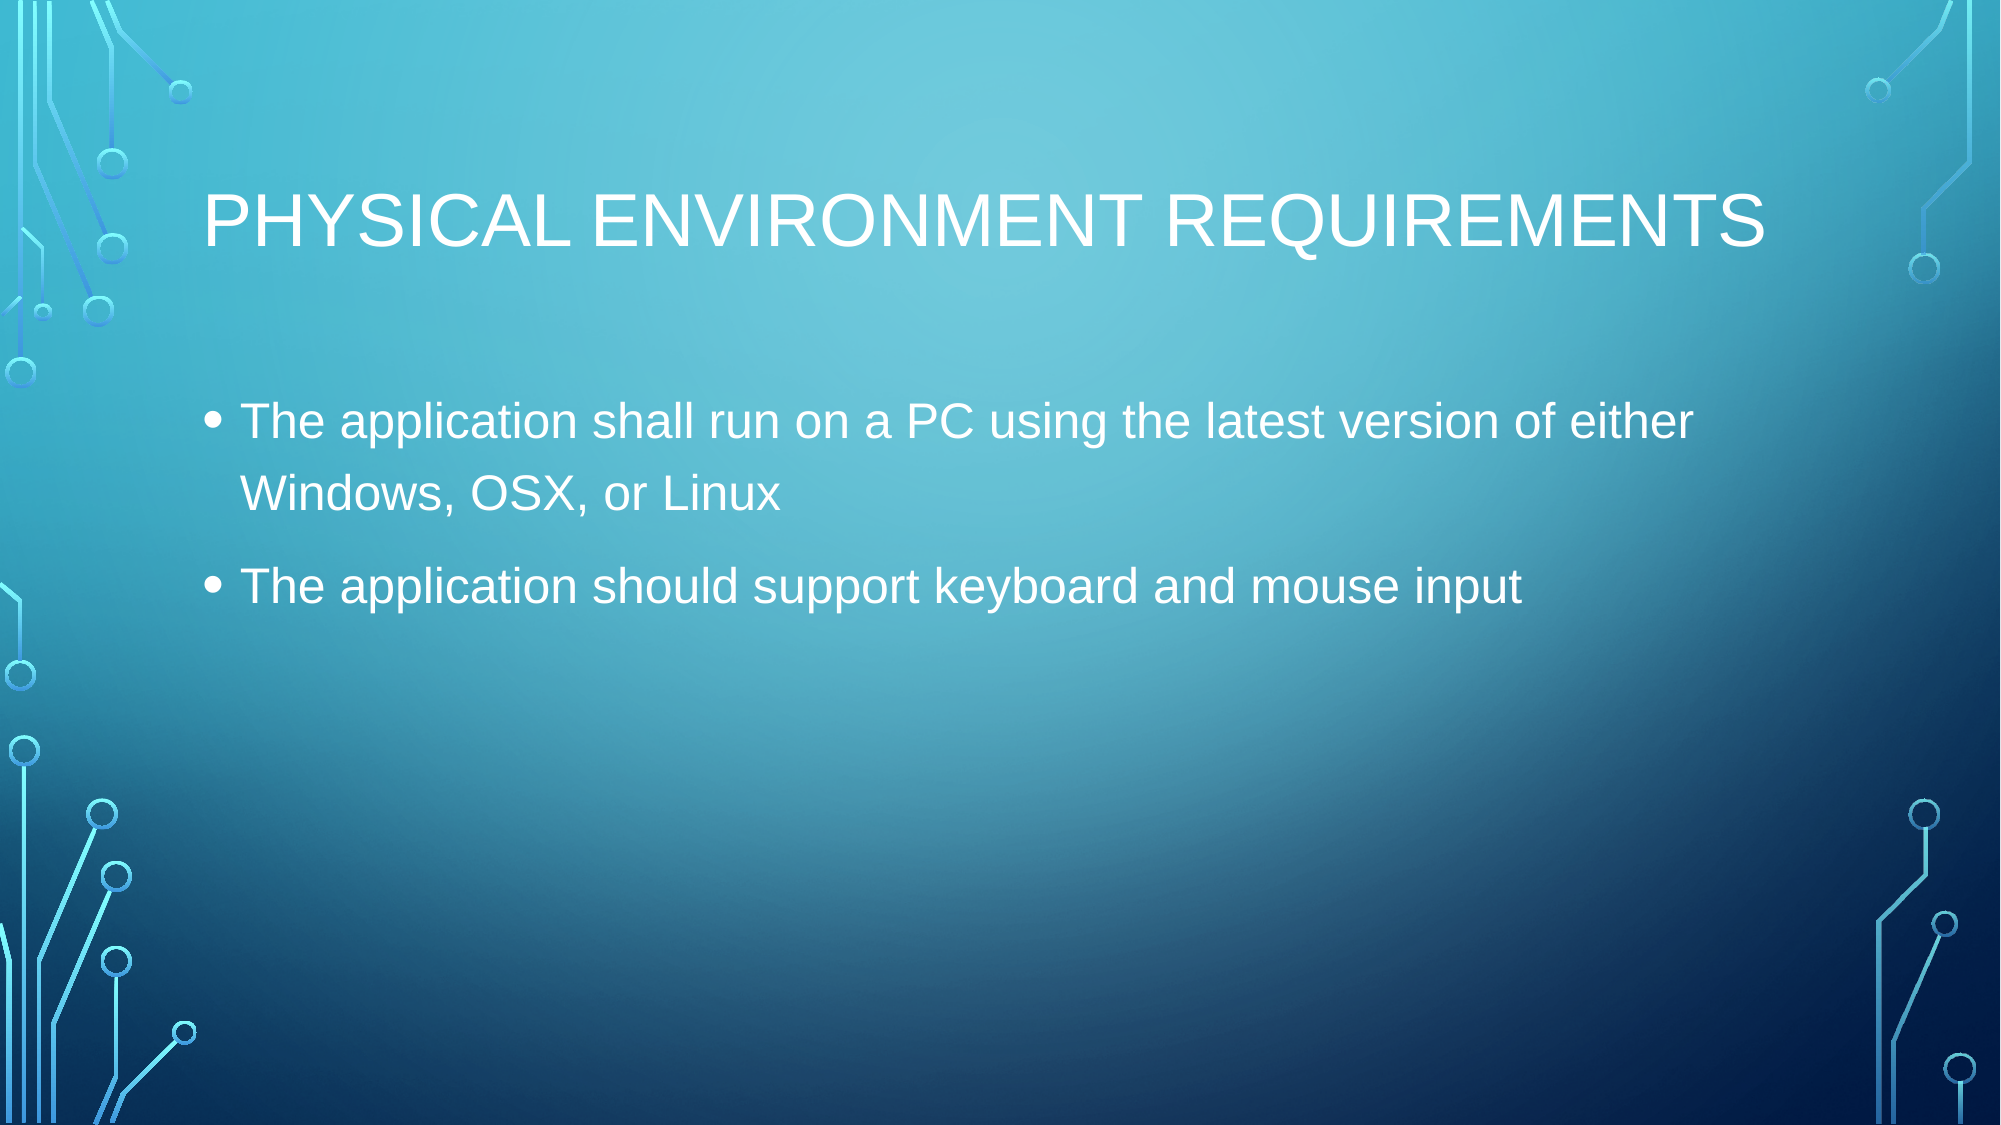

# Physical environment requirements
The application shall run on a PC using the latest version of either Windows, OSX, or Linux
The application should support keyboard and mouse input